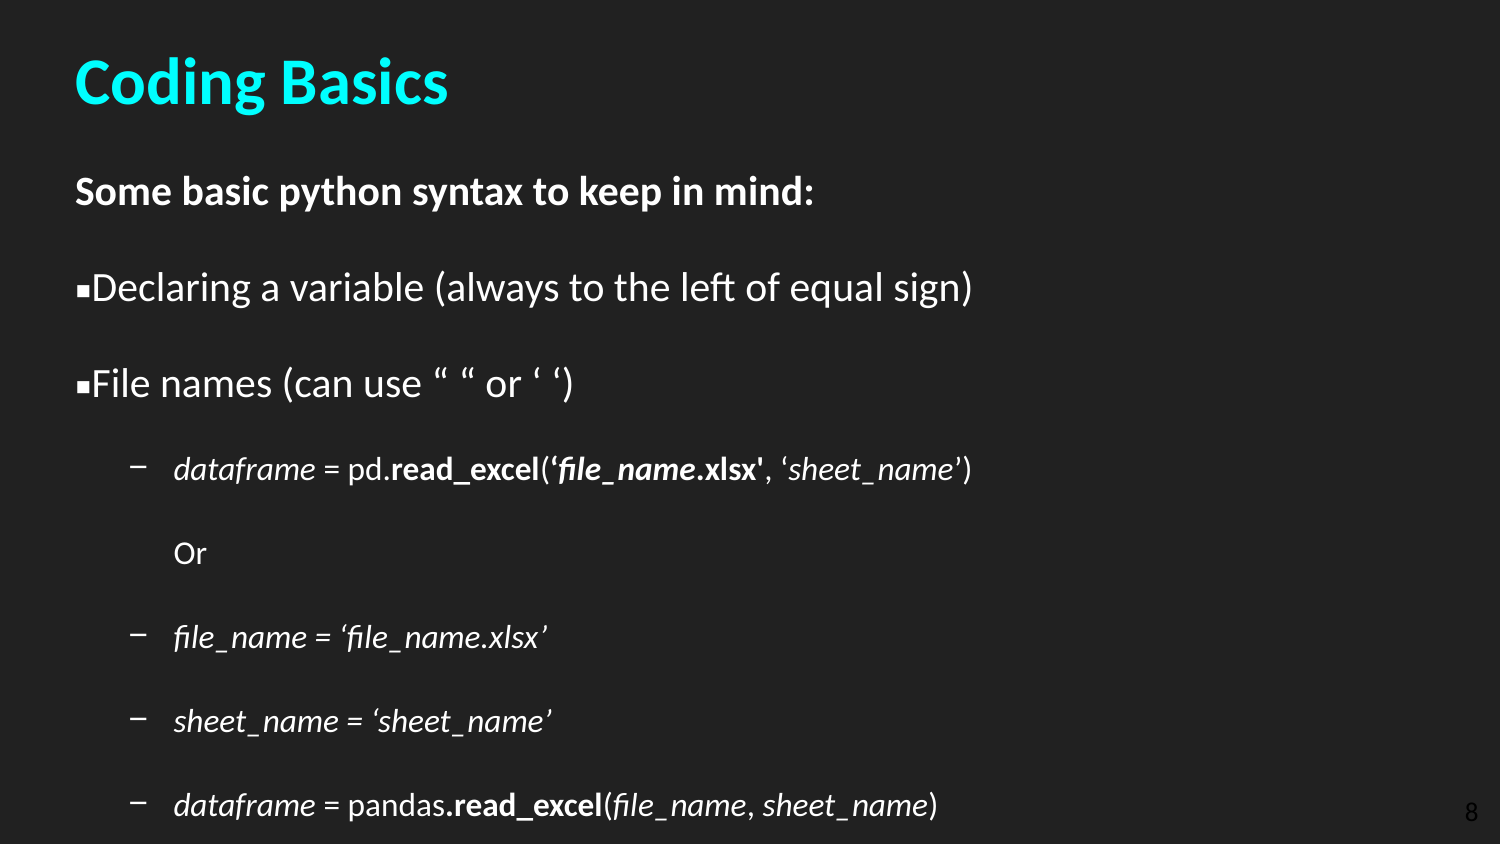

Coding Basics
Some basic python syntax to keep in mind:
Declaring a variable (always to the left of equal sign)
File names (can use “ “ or ‘ ‘)
dataframe = pd.read_excel(‘file_name.xlsx', ‘sheet_name’)
	Or
file_name = ‘file_name.xlsx’
sheet_name = ‘sheet_name’
dataframe = pandas.read_excel(file_name, sheet_name)

8